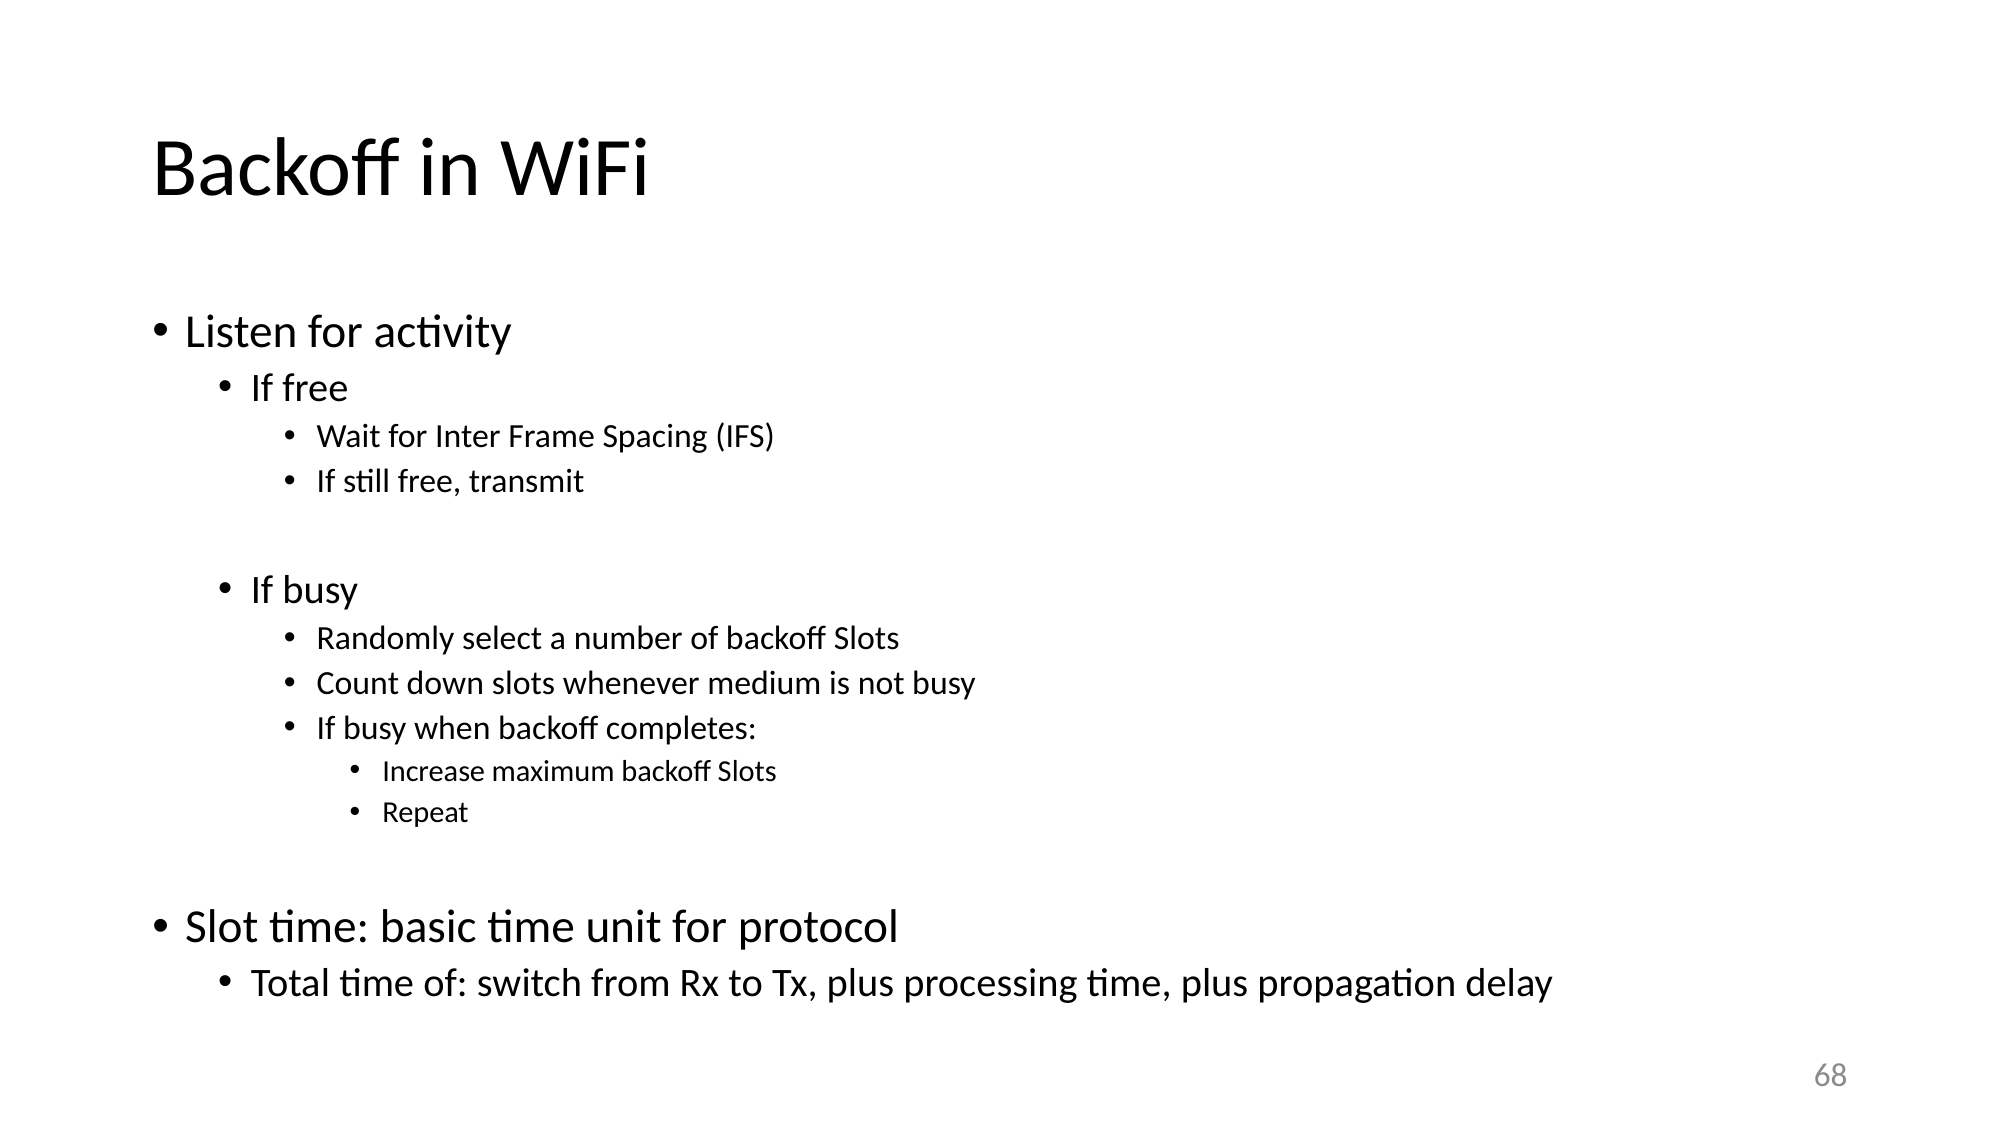

# Backoff in WiFi
Listen for activity
If free
Wait for Inter Frame Spacing (IFS)
If still free, transmit

If busy
Randomly select a number of backoff Slots
Count down slots whenever medium is not busy
If busy when backoff completes:
Increase maximum backoff Slots
Repeat

Slot time: basic time unit for protocol
Total time of: switch from Rx to Tx, plus processing time, plus propagation delay
68